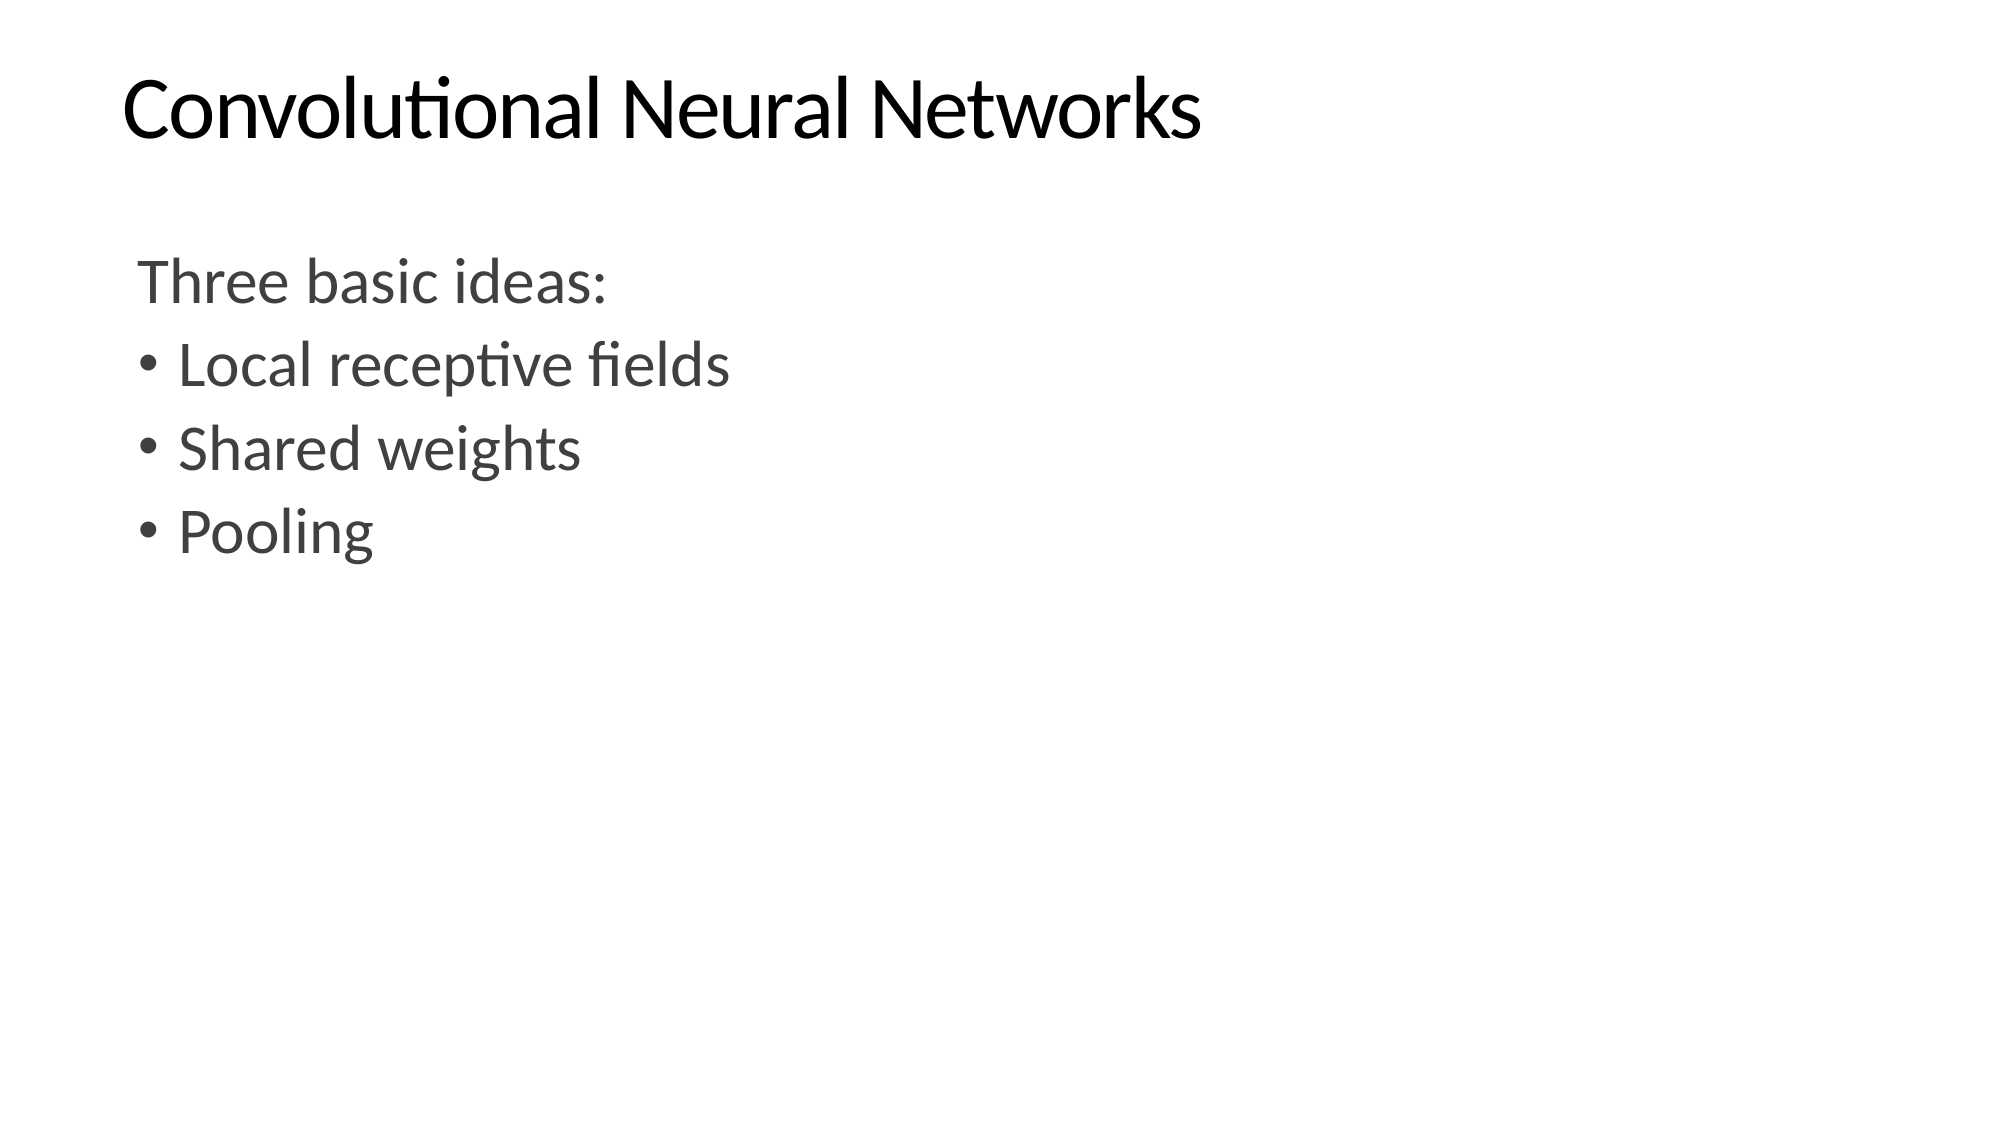

Convolutional Neural Networks

Three basic ideas:
Local receptive fields
Shared weights
Pooling